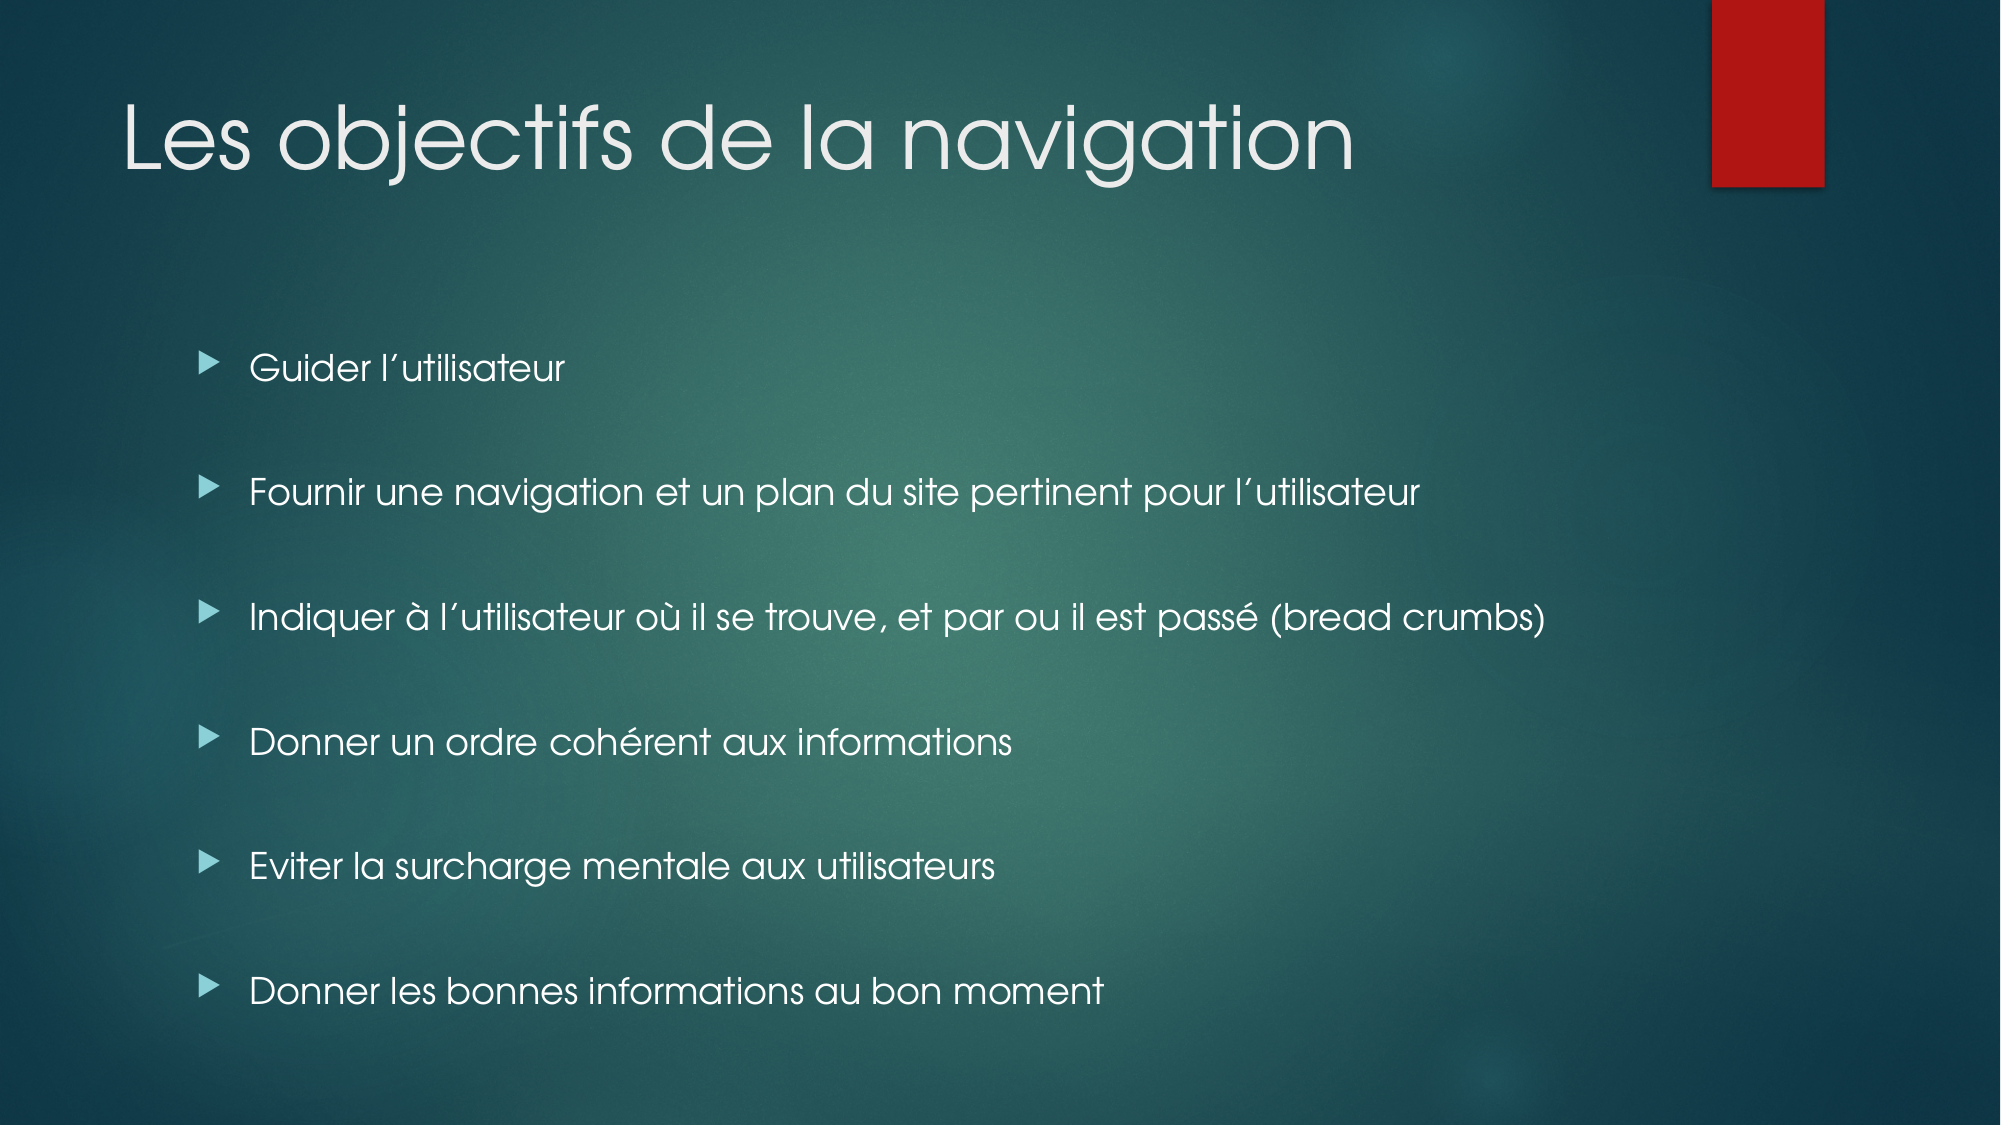

# Les objectifs de la navigation
Guider l’utilisateur

Fournir une navigation et un plan du site pertinent pour l’utilisateur

Indiquer à l’utilisateur où il se trouve, et par ou il est passé (bread crumbs)

Donner un ordre cohérent aux informations

Eviter la surcharge mentale aux utilisateurs

Donner les bonnes informations au bon moment